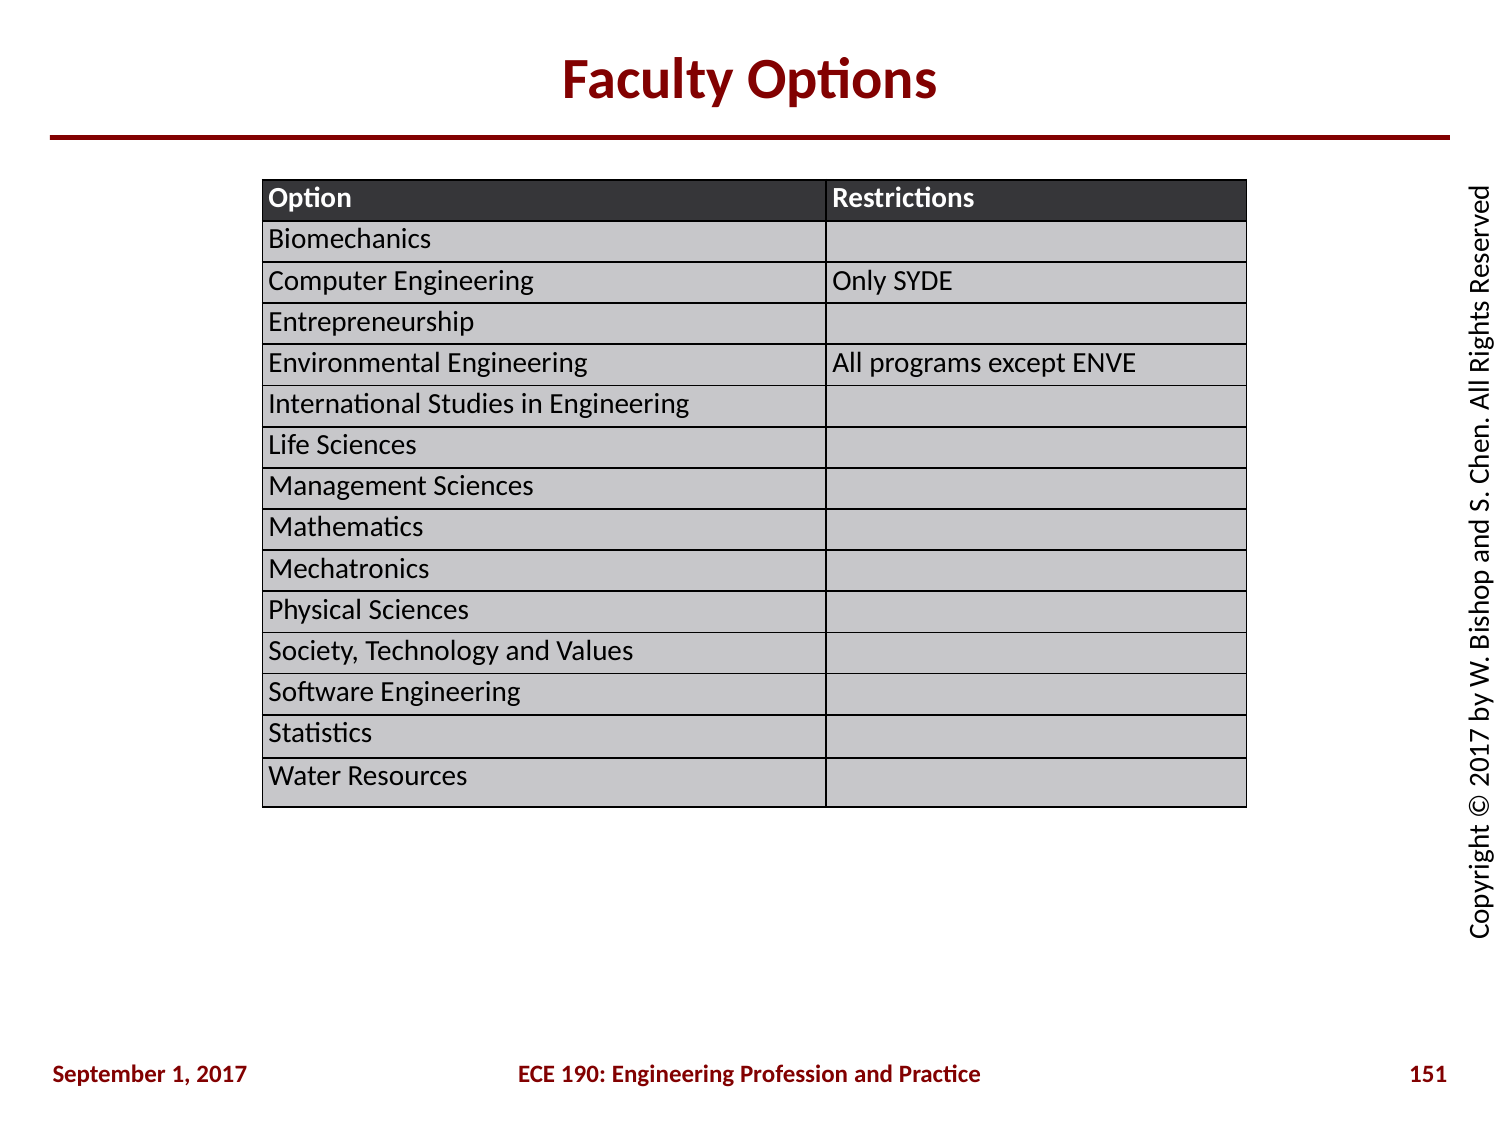

# Faculty Options
| Option | Restrictions |
| --- | --- |
| Biomechanics |  |
| Computer Engineering | Only SYDE |
| Entrepreneurship |  |
| Environmental Engineering | All programs except ENVE |
| International Studies in Engineering |  |
| Life Sciences |  |
| Management Sciences |  |
| Mathematics |  |
| Mechatronics |  |
| Physical Sciences |  |
| Society, Technology and Values |  |
| Software Engineering |  |
| Statistics |  |
| Water Resources |  |
September 1, 2017
ECE 190: Engineering Profession and Practice
151